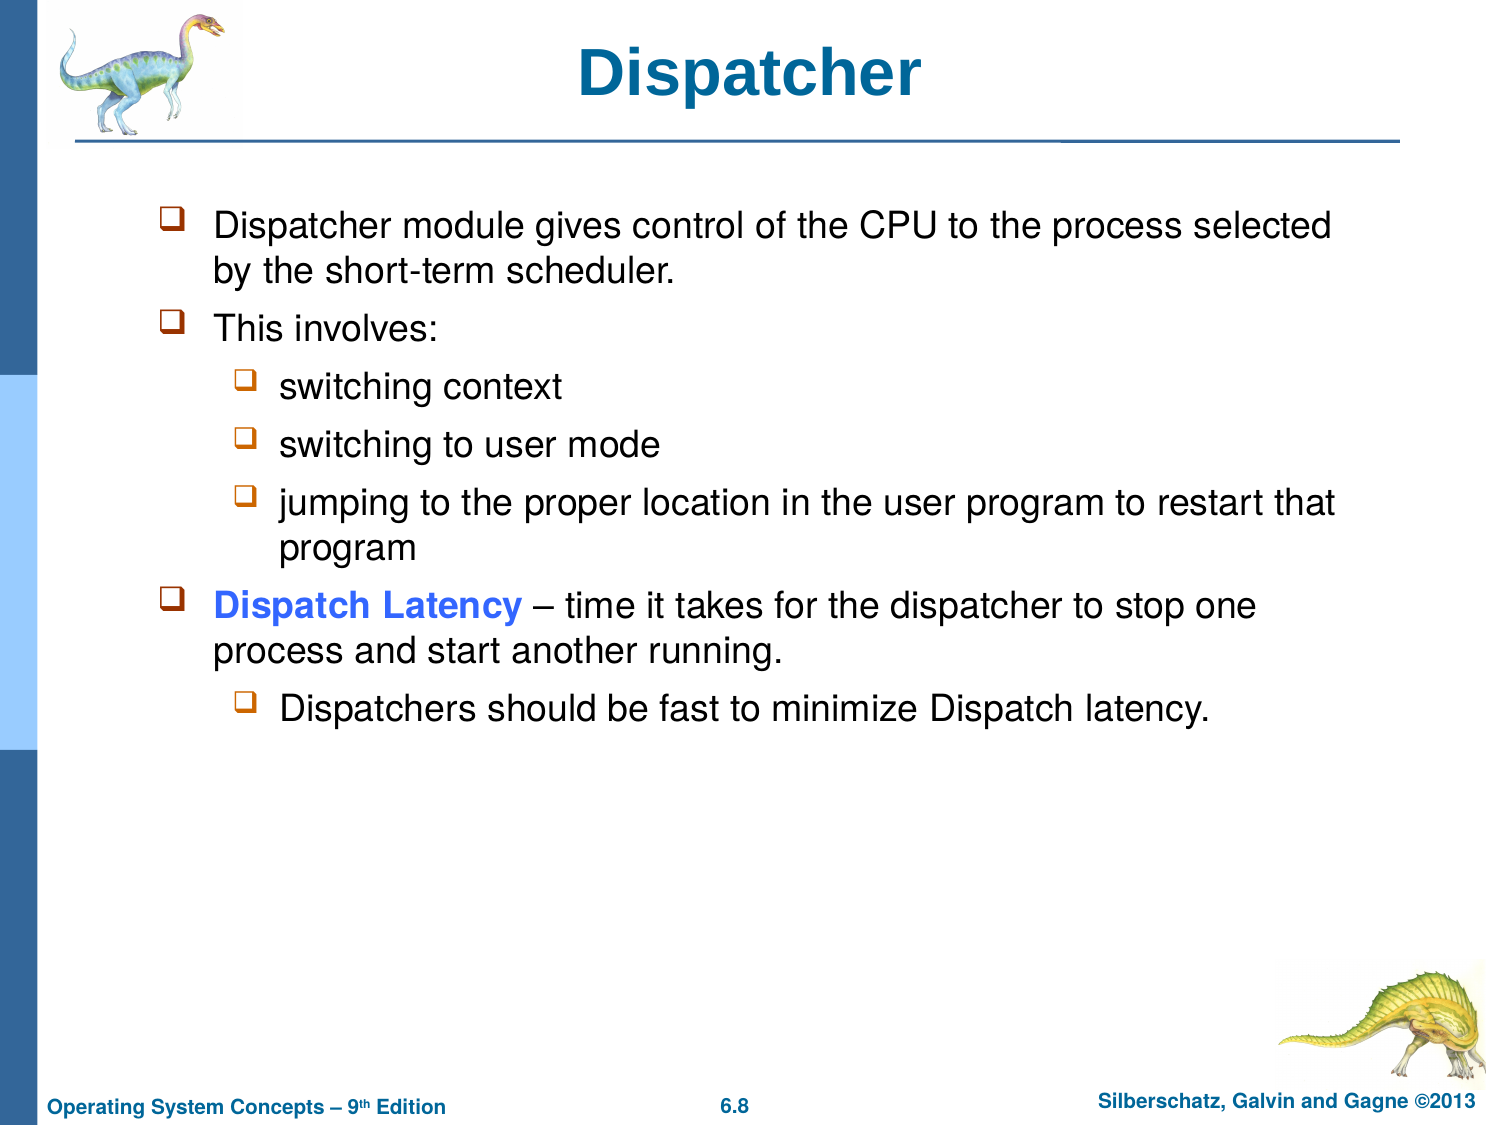

# Dispatcher
Dispatcher module gives control of the CPU to the process selected by the short-term scheduler.
This involves:
switching context
switching to user mode
jumping to the proper location in the user program to restart that program
Dispatch Latency – time it takes for the dispatcher to stop one process and start another running.
Dispatchers should be fast to minimize Dispatch latency.